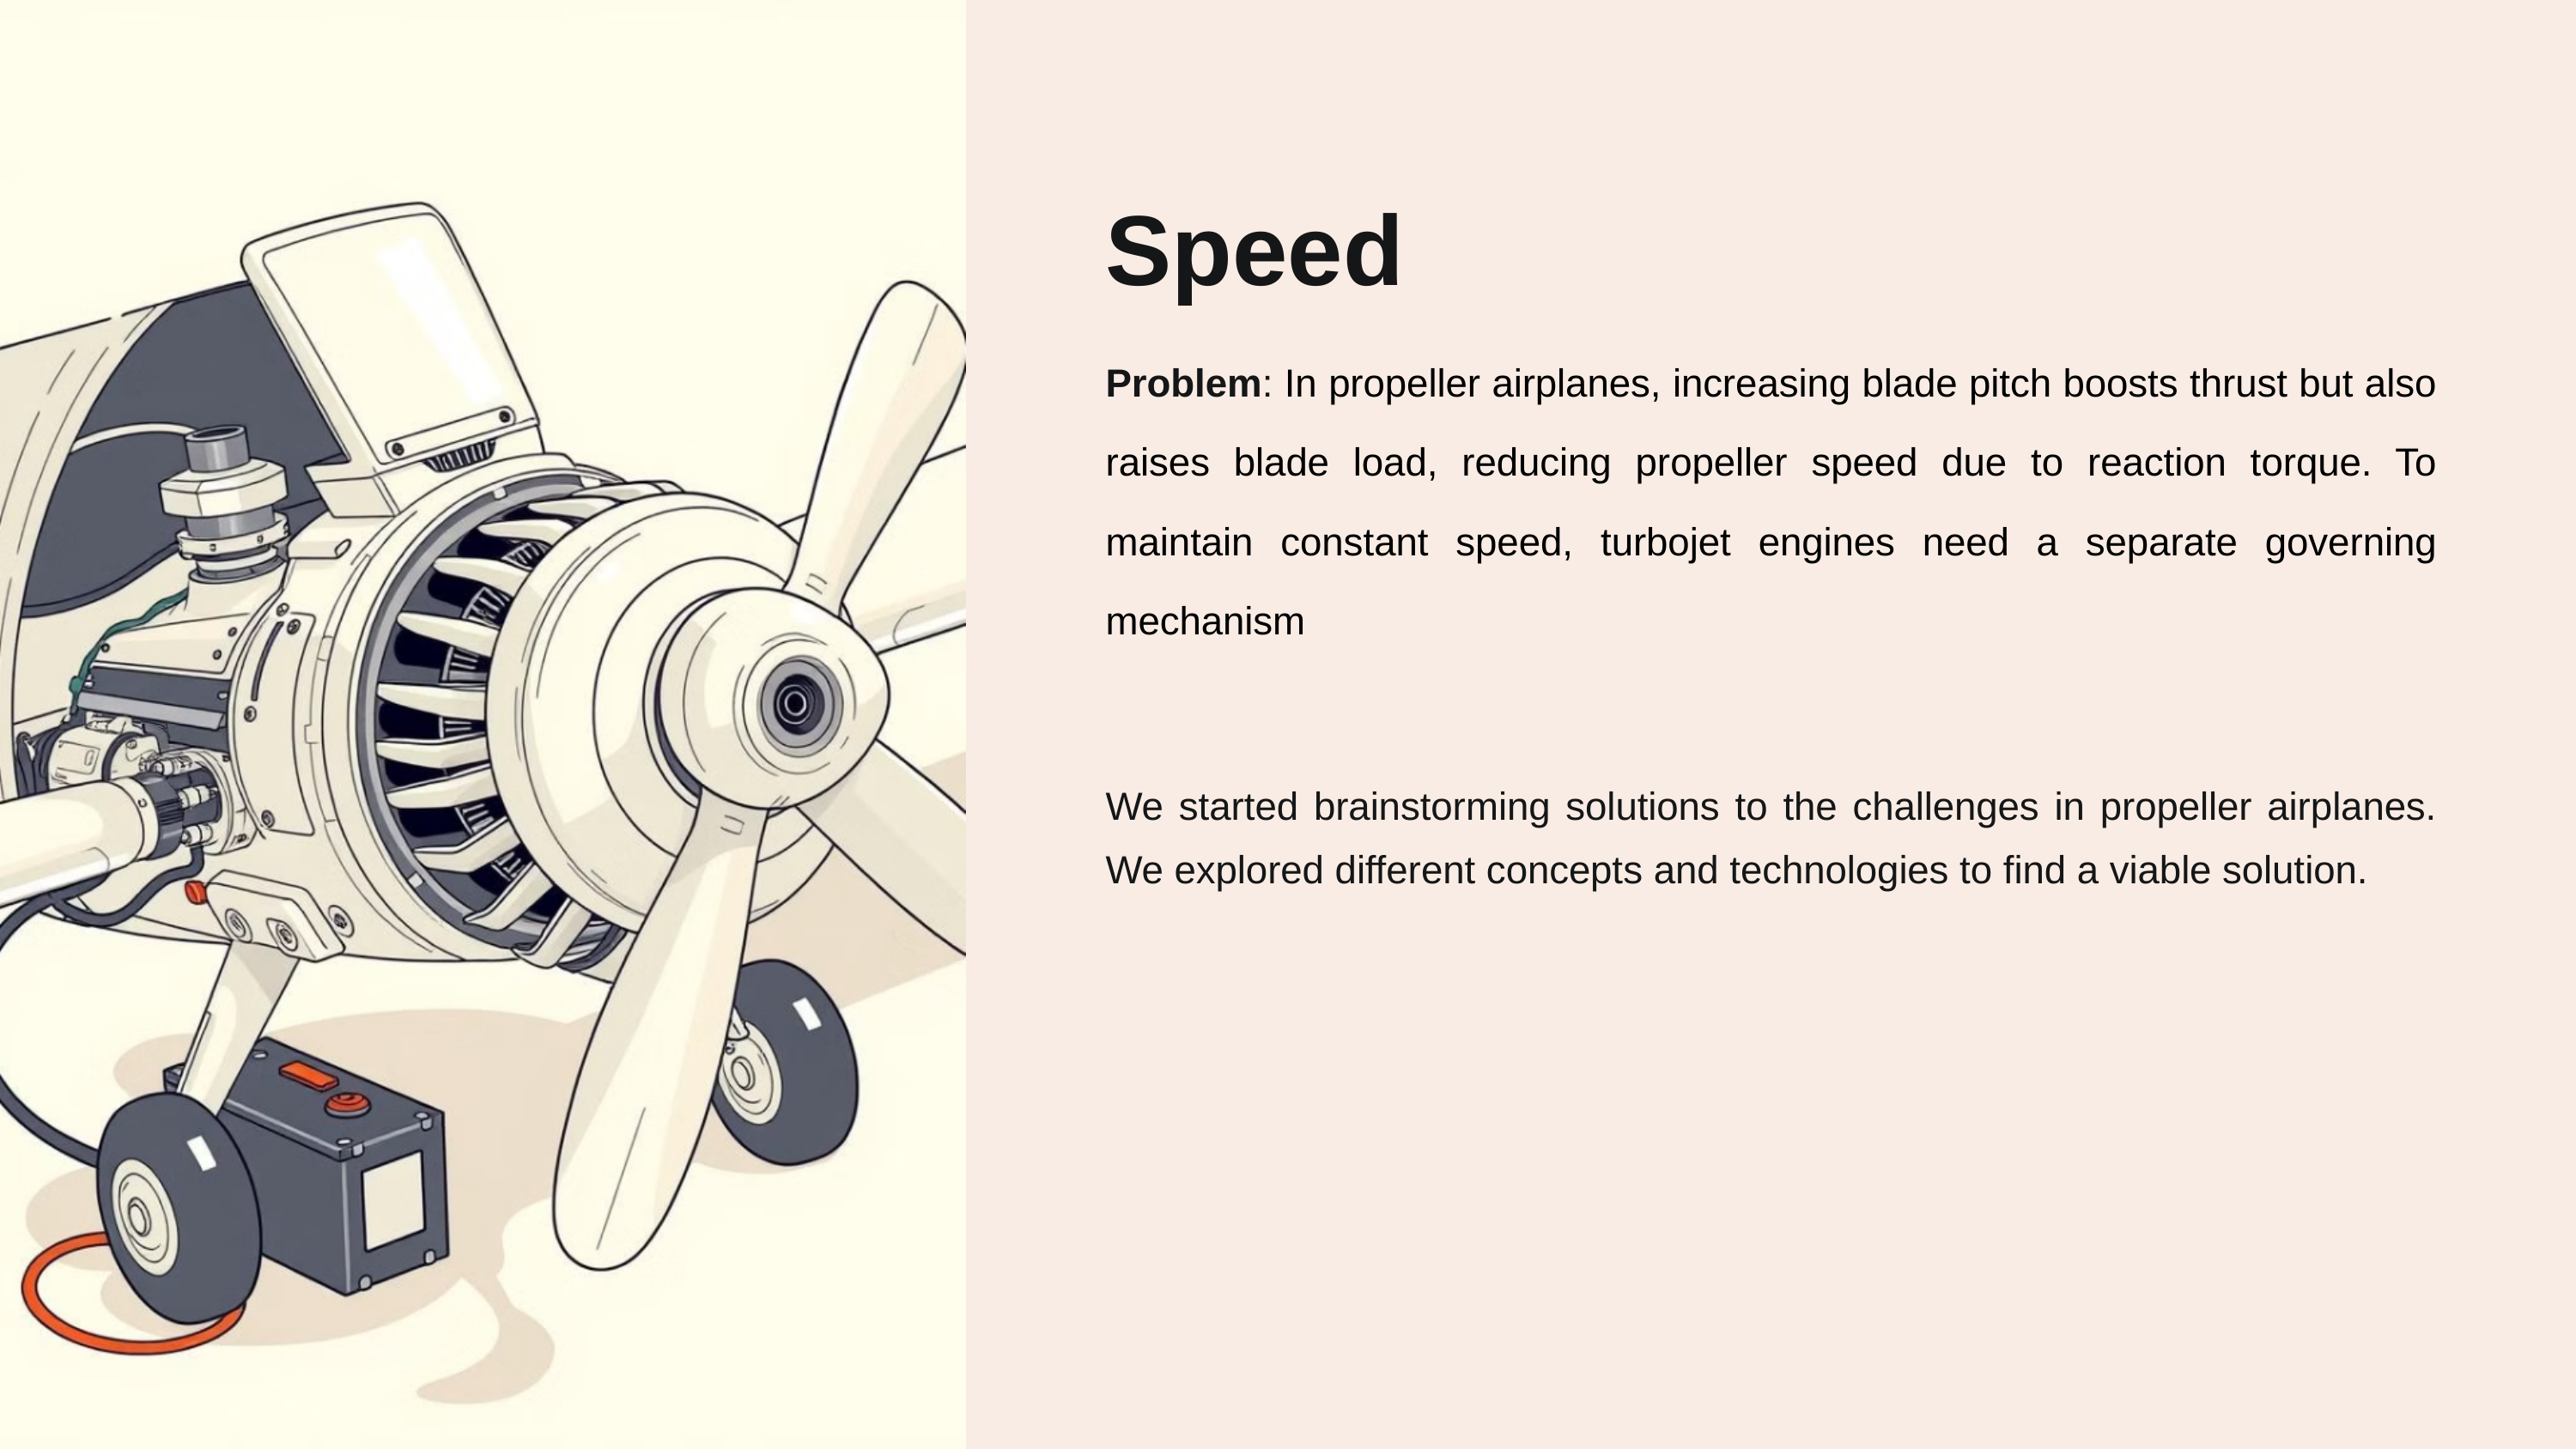

Speed
Problem: In propeller airplanes, increasing blade pitch boosts thrust but also raises blade load, reducing propeller speed due to reaction torque. To maintain constant speed, turbojet engines need a separate governing mechanism
We started brainstorming solutions to the challenges in propeller airplanes. We explored different concepts and technologies to find a viable solution.